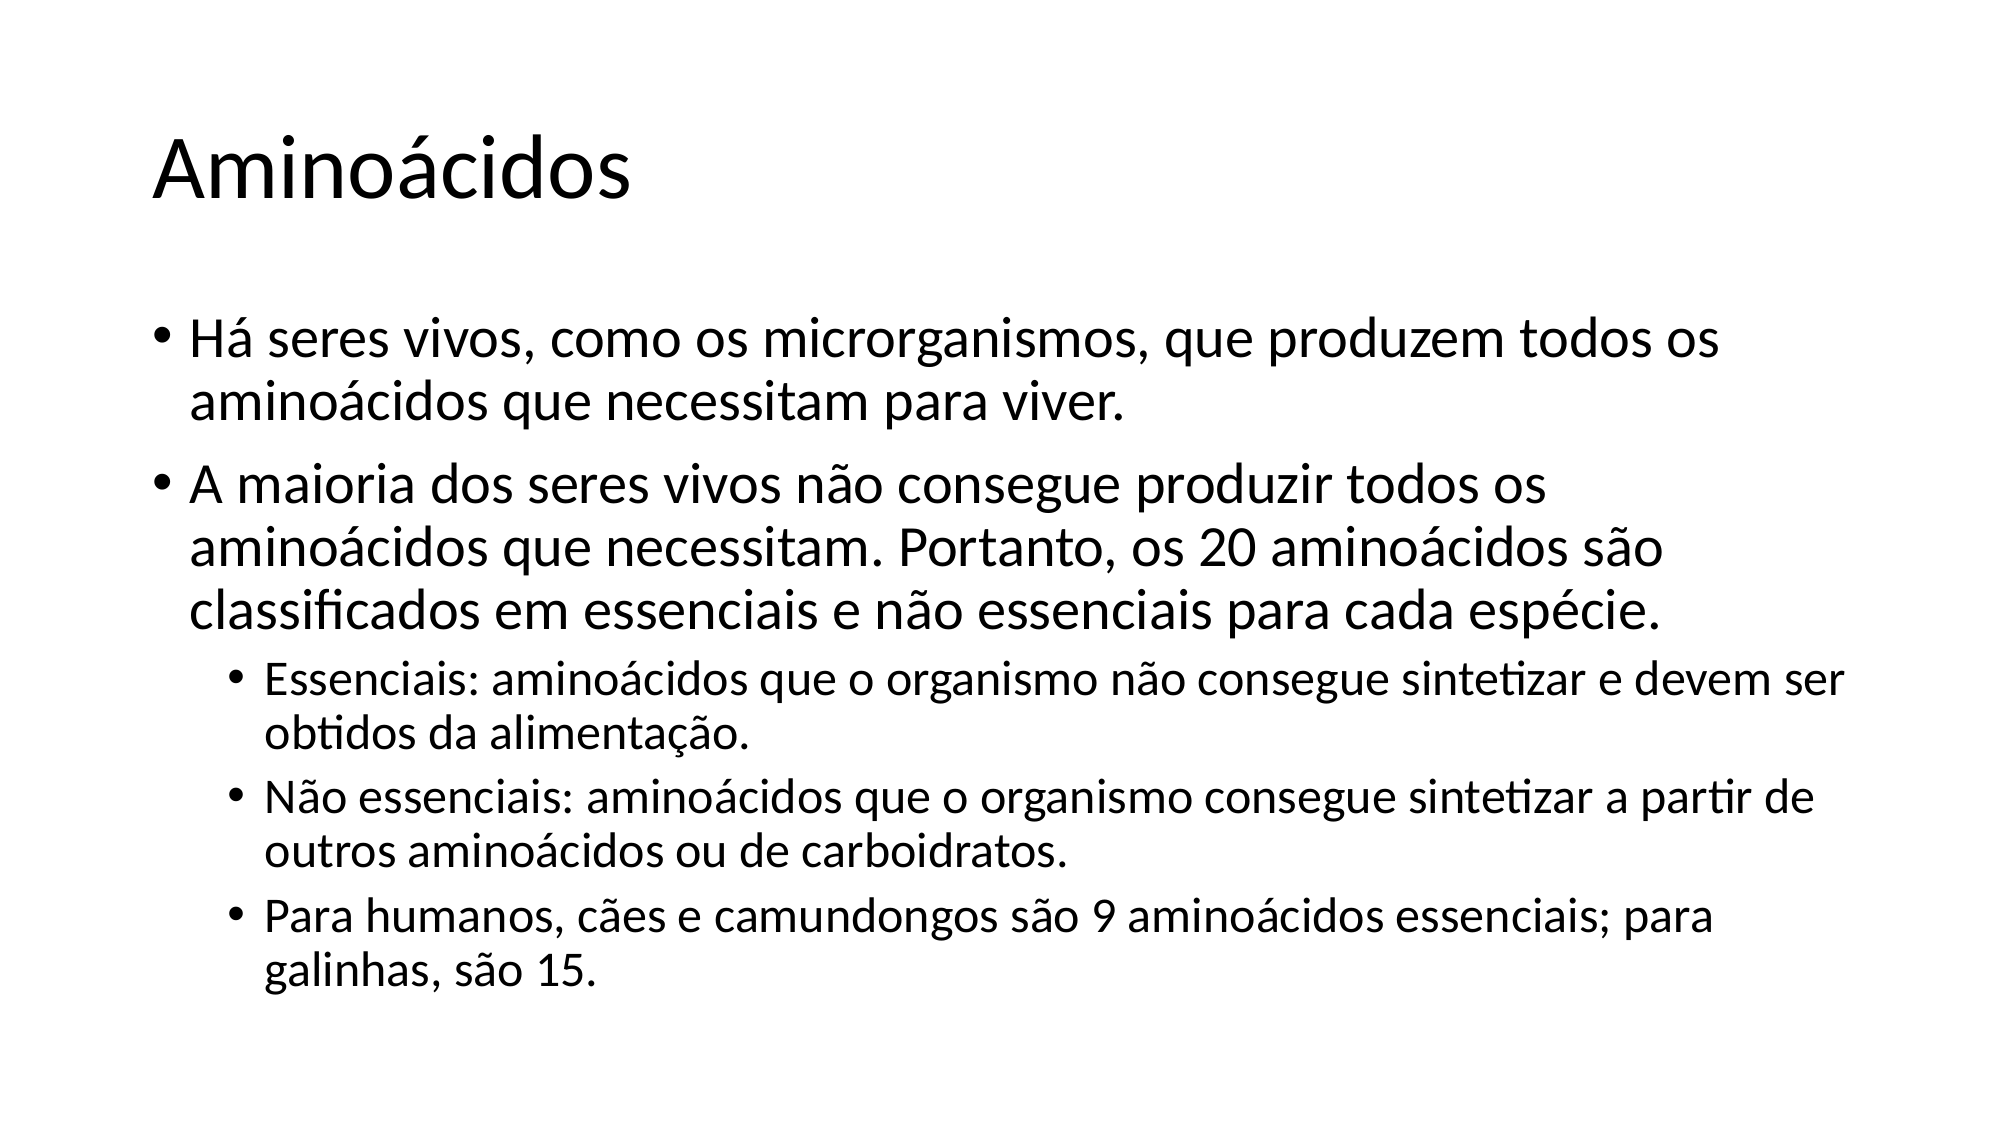

# Aminoácidos
Há seres vivos, como os microrganismos, que produzem todos os aminoácidos que necessitam para viver.
A maioria dos seres vivos não consegue produzir todos os aminoácidos que necessitam. Portanto, os 20 aminoácidos são classificados em essenciais e não essenciais para cada espécie.
Essenciais: aminoácidos que o organismo não consegue sintetizar e devem ser obtidos da alimentação.
Não essenciais: aminoácidos que o organismo consegue sintetizar a partir de outros aminoácidos ou de carboidratos.
Para humanos, cães e camundongos são 9 aminoácidos essenciais; para galinhas, são 15.